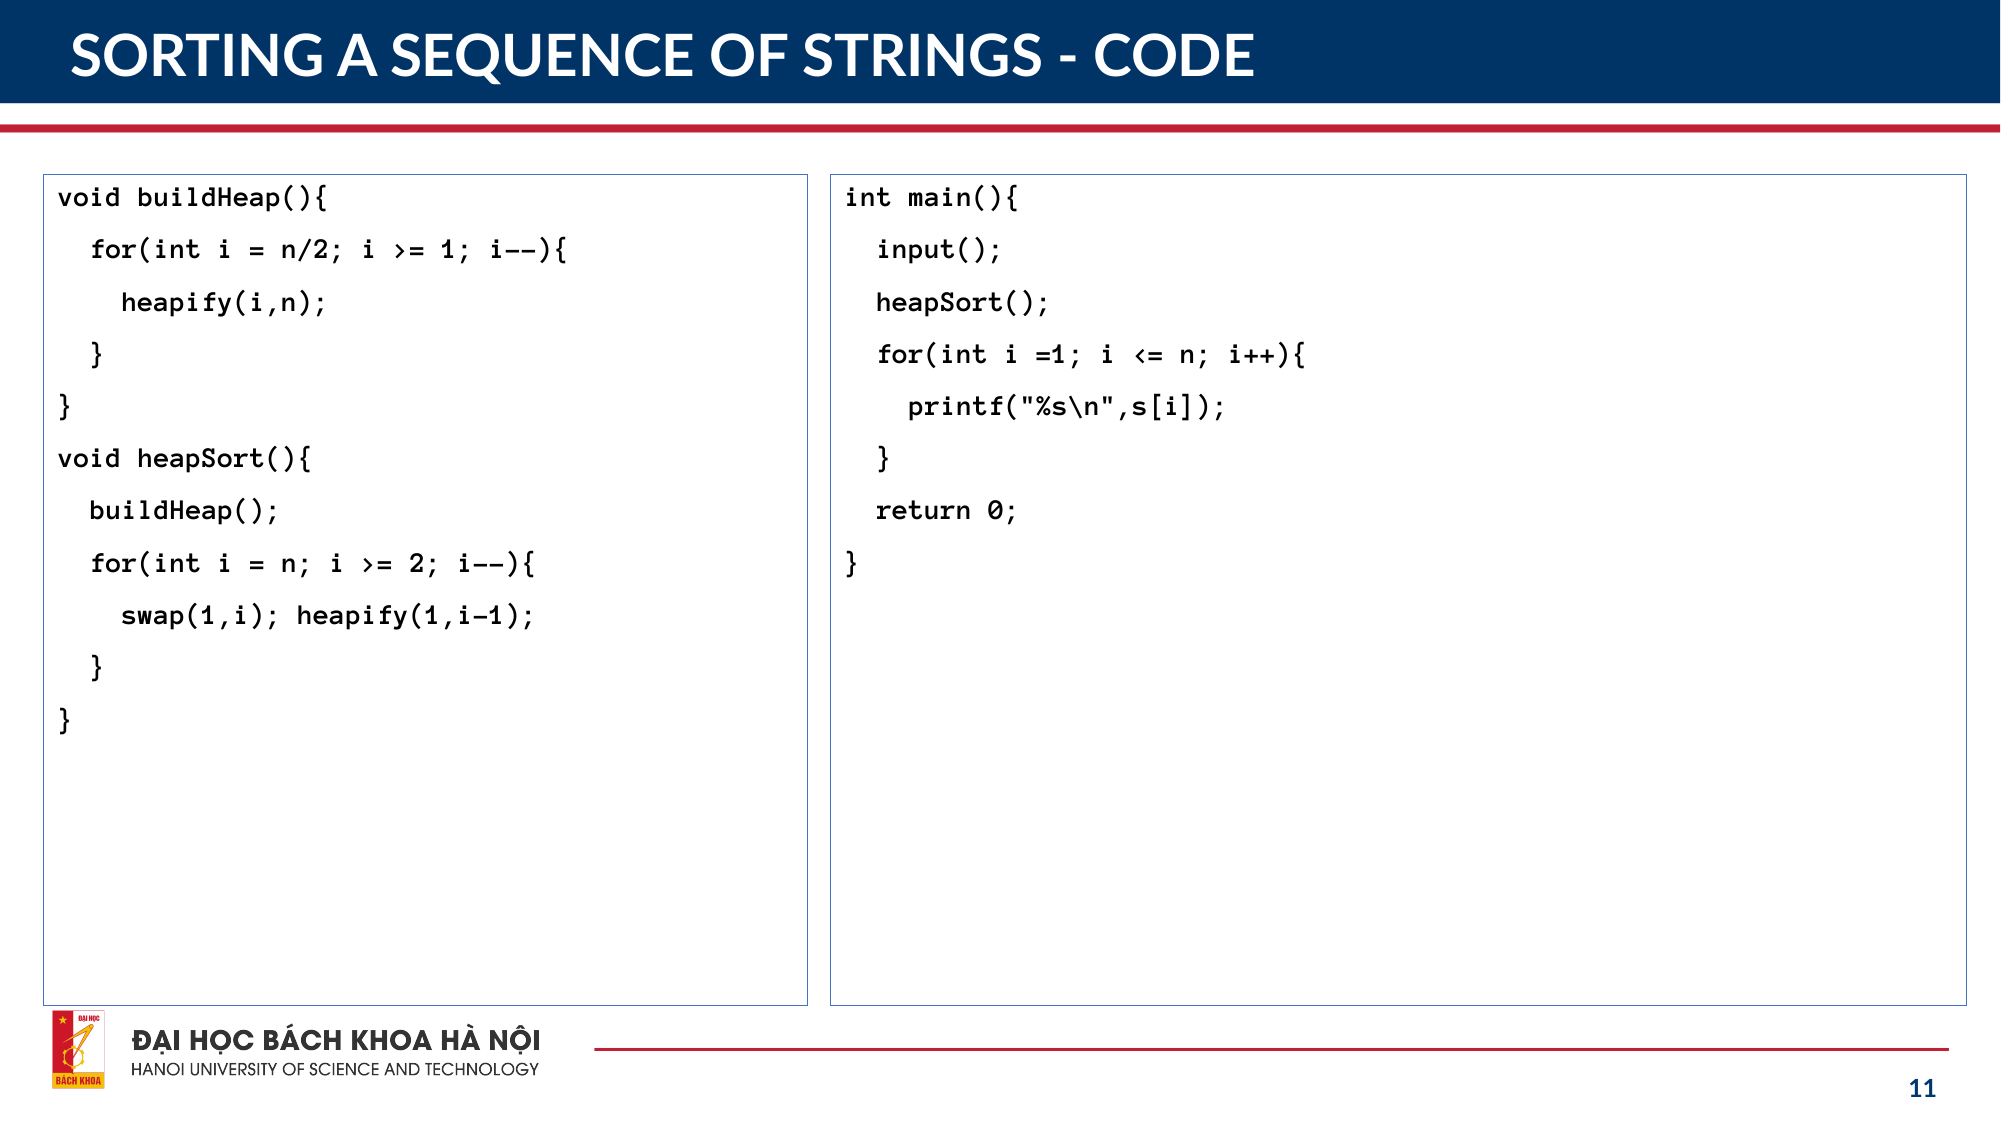

# SORTING A SEQUENCE OF STRINGS - CODE
void buildHeap(){
  for(int i = n/2; i >= 1; i--){
    heapify(i,n);
  }
}
void heapSort(){
  buildHeap();
  for(int i = n; i >= 2; i--){
    swap(1,i); heapify(1,i-1);
  }
}
int main(){
  input();
  heapSort();
  for(int i =1; i <= n; i++){
    printf("%s\n",s[i]);
  }
  return 0;
}
11